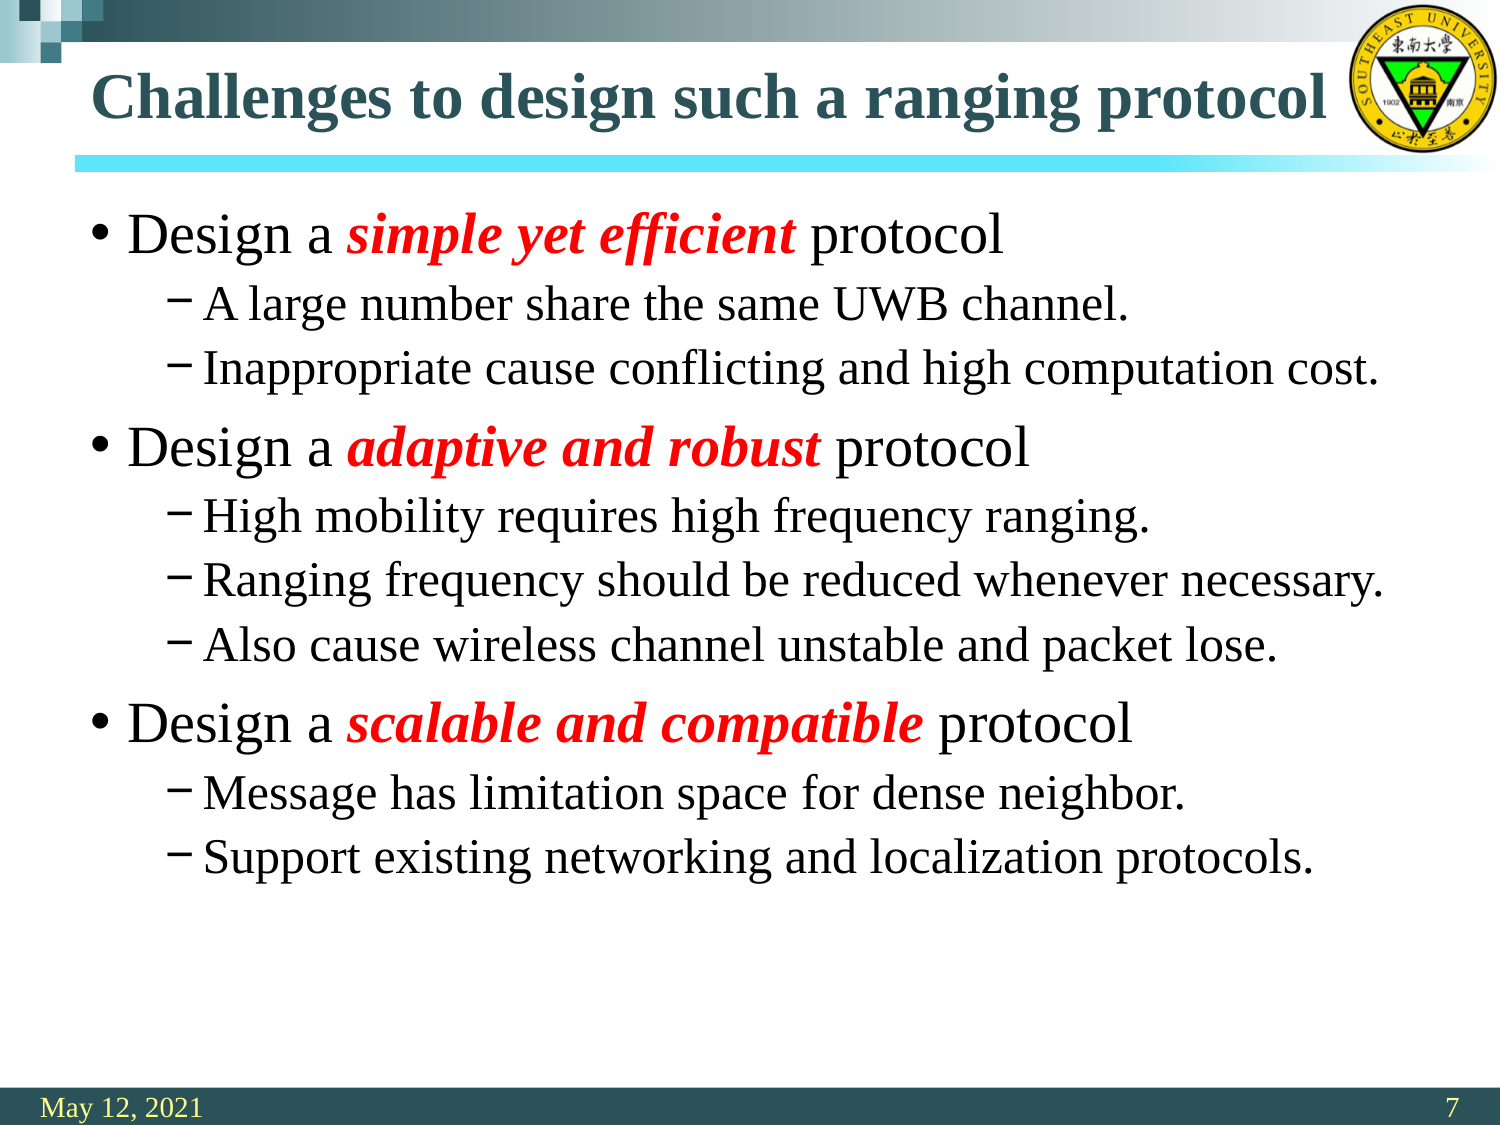

# Challenges to design such a ranging protocol
Design a simple yet efficient protocol
A large number share the same UWB channel.
Inappropriate cause conflicting and high computation cost.
Design a adaptive and robust protocol
High mobility requires high frequency ranging.
Ranging frequency should be reduced whenever necessary.
Also cause wireless channel unstable and packet lose.
Design a scalable and compatible protocol
Message has limitation space for dense neighbor.
Support existing networking and localization protocols.

May 12, 2021
7